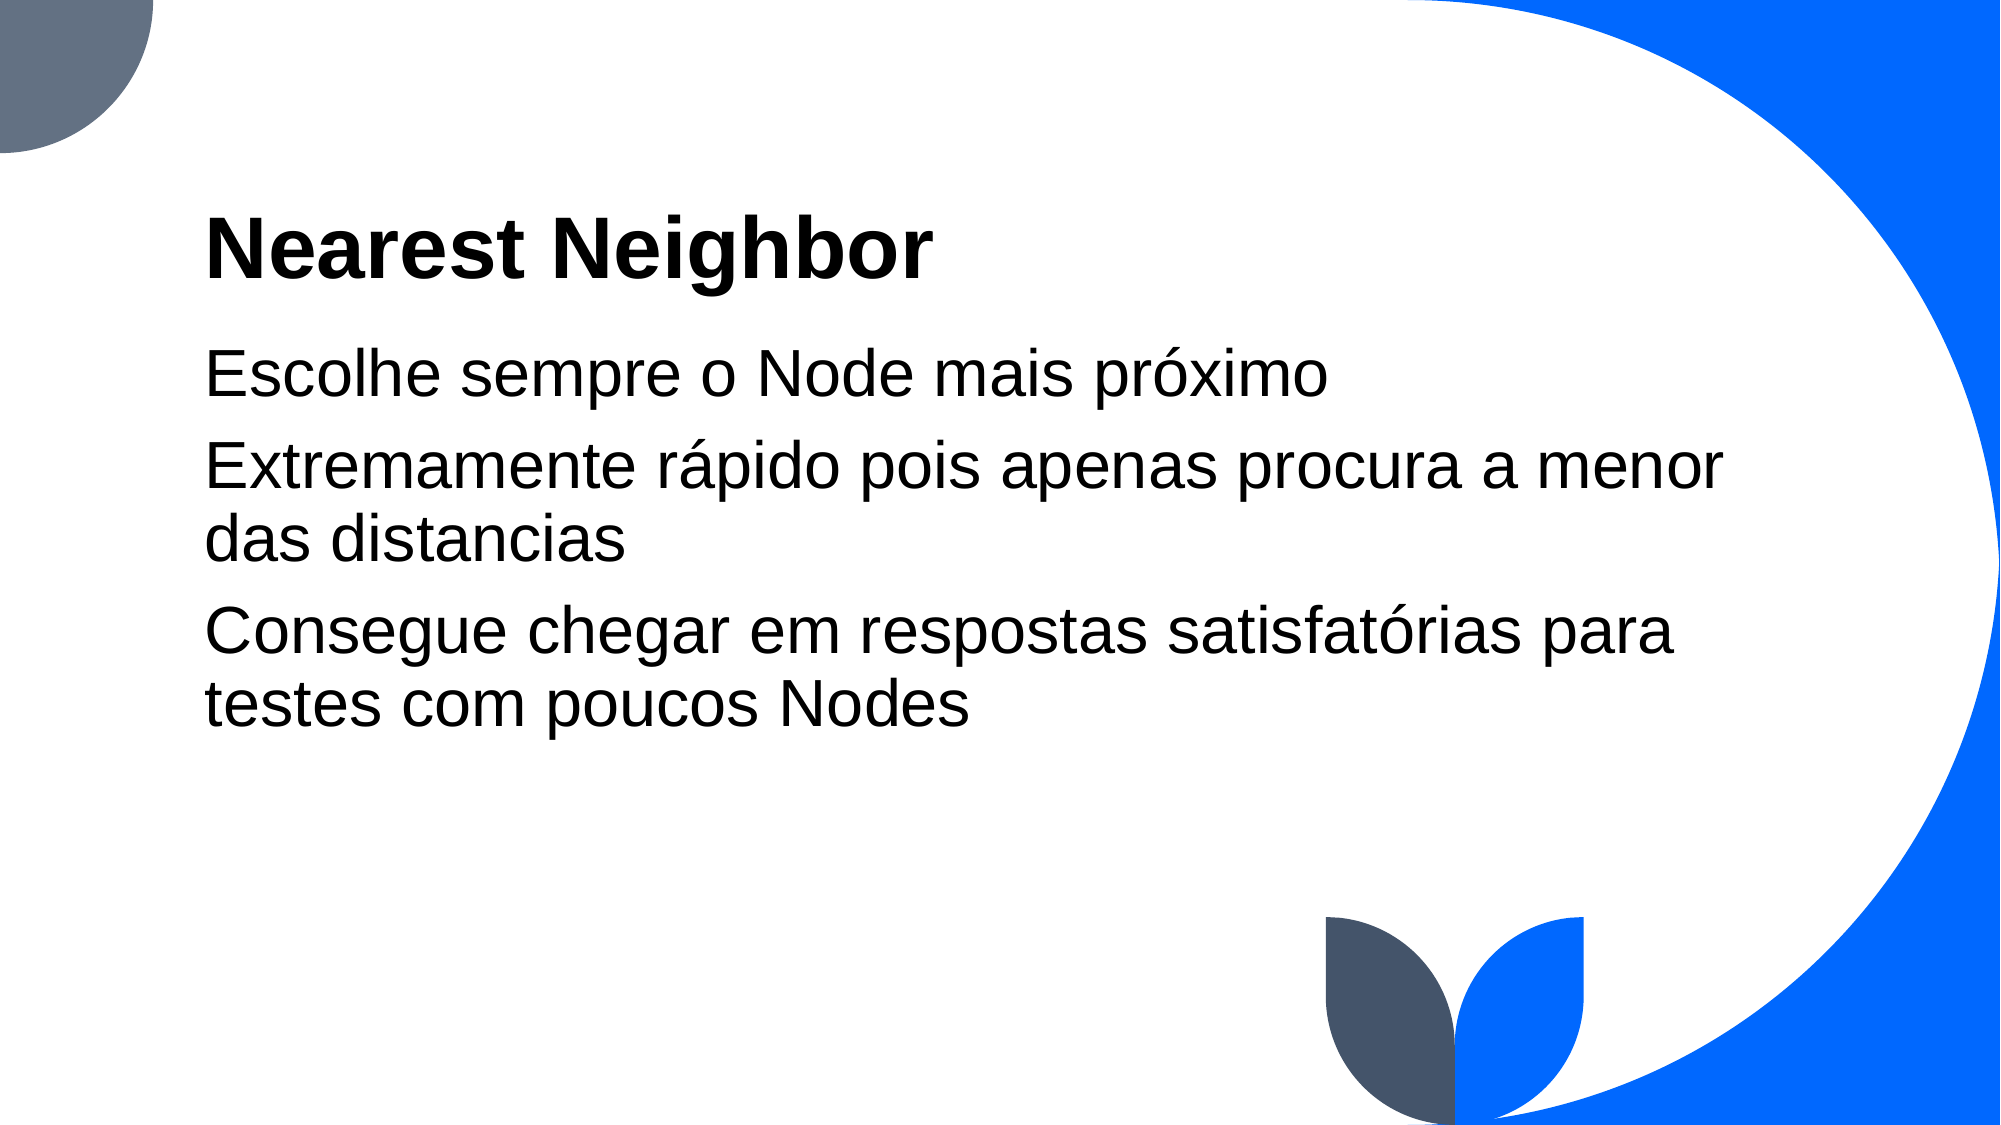

# Nearest Neighbor
Escolhe sempre o Node mais próximo
Extremamente rápido pois apenas procura a menor das distancias
Consegue chegar em respostas satisfatórias para testes com poucos Nodes